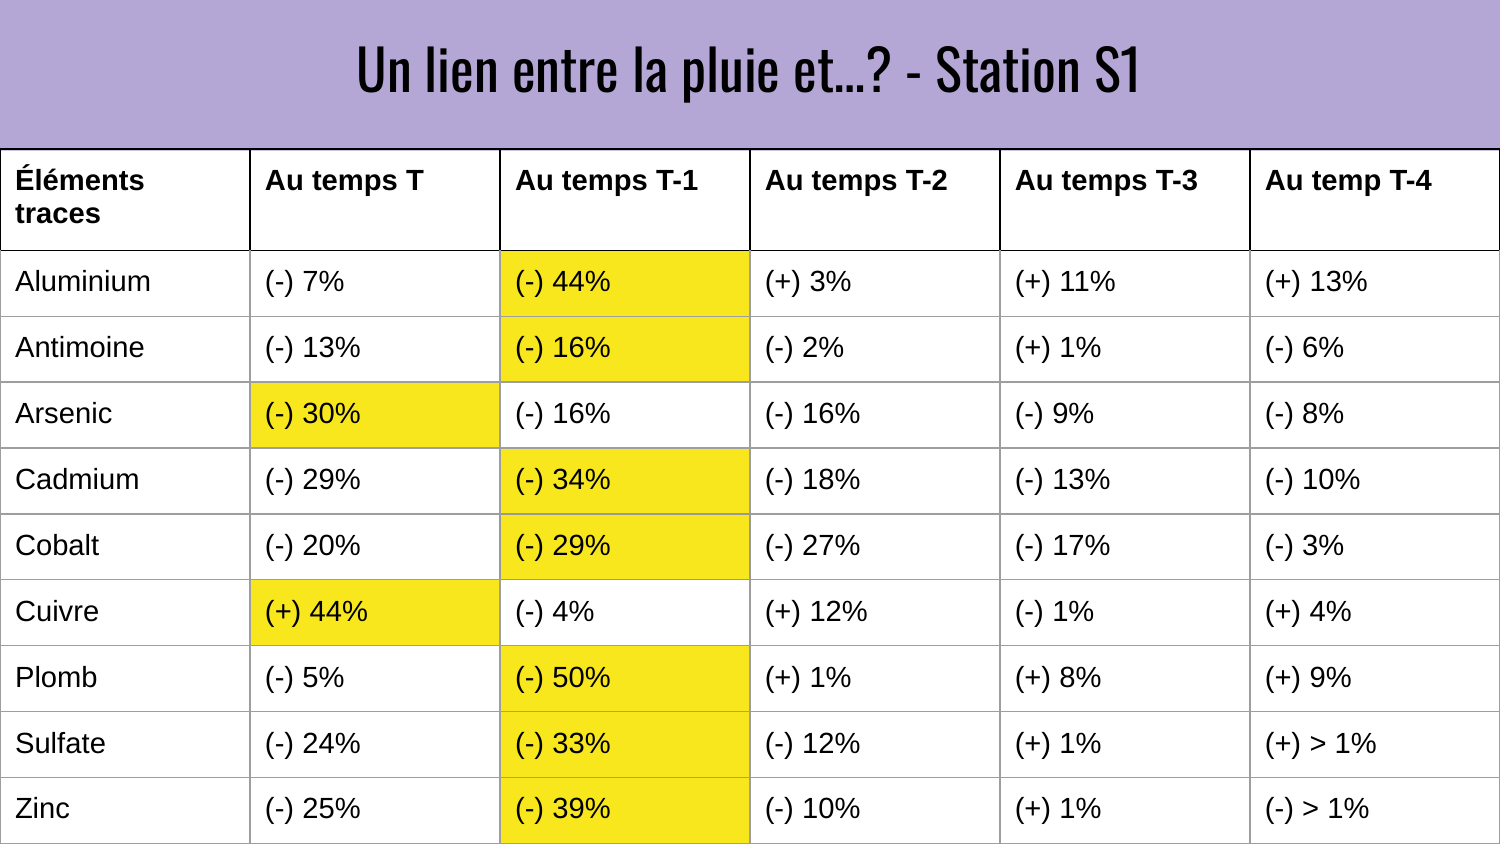

# Un lien entre la pluie et…? - Station S1
| Éléments traces | Au temps T | Au temps T-1 | Au temps T-2 | Au temps T-3 | Au temp T-4 |
| --- | --- | --- | --- | --- | --- |
| Aluminium | (-) 7% | (-) 44% | (+) 3% | (+) 11% | (+) 13% |
| Antimoine | (-) 13% | (-) 16% | (-) 2% | (+) 1% | (-) 6% |
| Arsenic | (-) 30% | (-) 16% | (-) 16% | (-) 9% | (-) 8% |
| Cadmium | (-) 29% | (-) 34% | (-) 18% | (-) 13% | (-) 10% |
| Cobalt | (-) 20% | (-) 29% | (-) 27% | (-) 17% | (-) 3% |
| Cuivre | (+) 44% | (-) 4% | (+) 12% | (-) 1% | (+) 4% |
| Plomb | (-) 5% | (-) 50% | (+) 1% | (+) 8% | (+) 9% |
| Sulfate | (-) 24% | (-) 33% | (-) 12% | (+) 1% | (+) > 1% |
| Zinc | (-) 25% | (-) 39% | (-) 10% | (+) 1% | (-) > 1% |